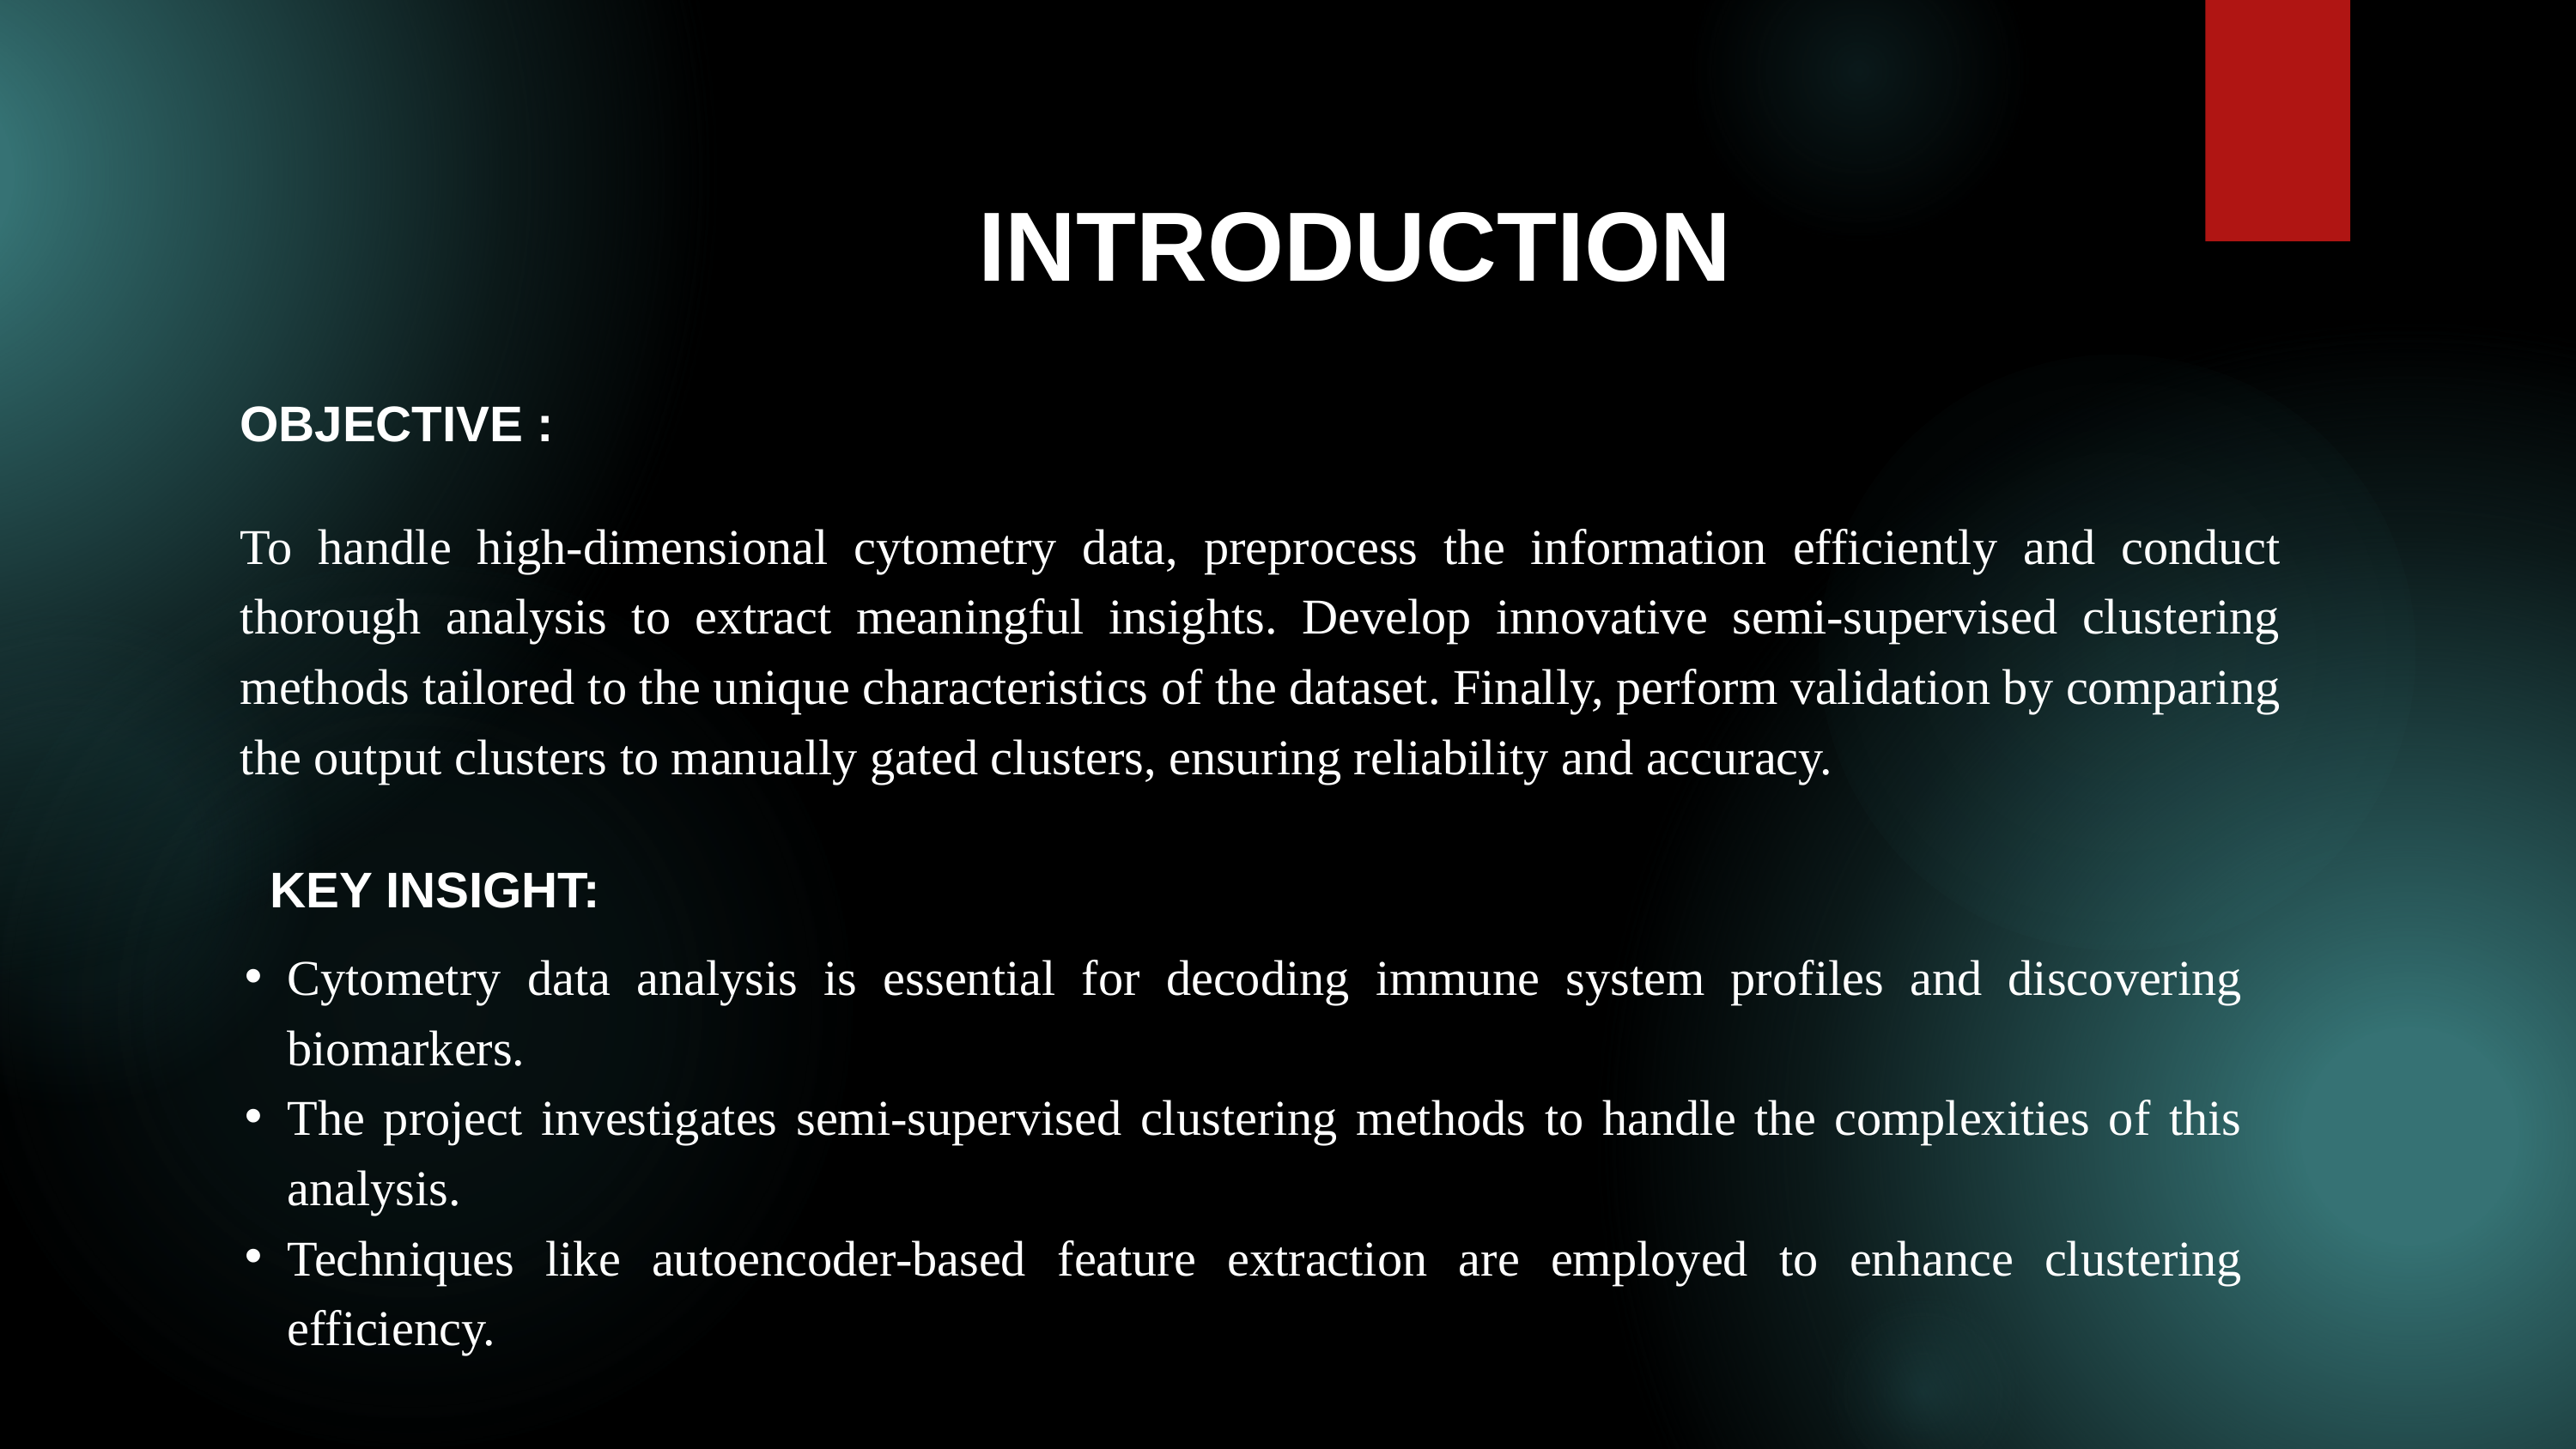

INTRODUCTION

OBJECTIVE :
To handle high-dimensional cytometry data, preprocess the information efficiently and conduct thorough analysis to extract meaningful insights. Develop innovative semi-supervised clustering methods tailored to the unique characteristics of the dataset. Finally, perform validation by comparing the output clusters to manually gated clusters, ensuring reliability and accuracy.
KEY INSIGHT:
Cytometry data analysis is essential for decoding immune system profiles and discovering biomarkers.
The project investigates semi-supervised clustering methods to handle the complexities of this analysis.
Techniques like autoencoder-based feature extraction are employed to enhance clustering efficiency.